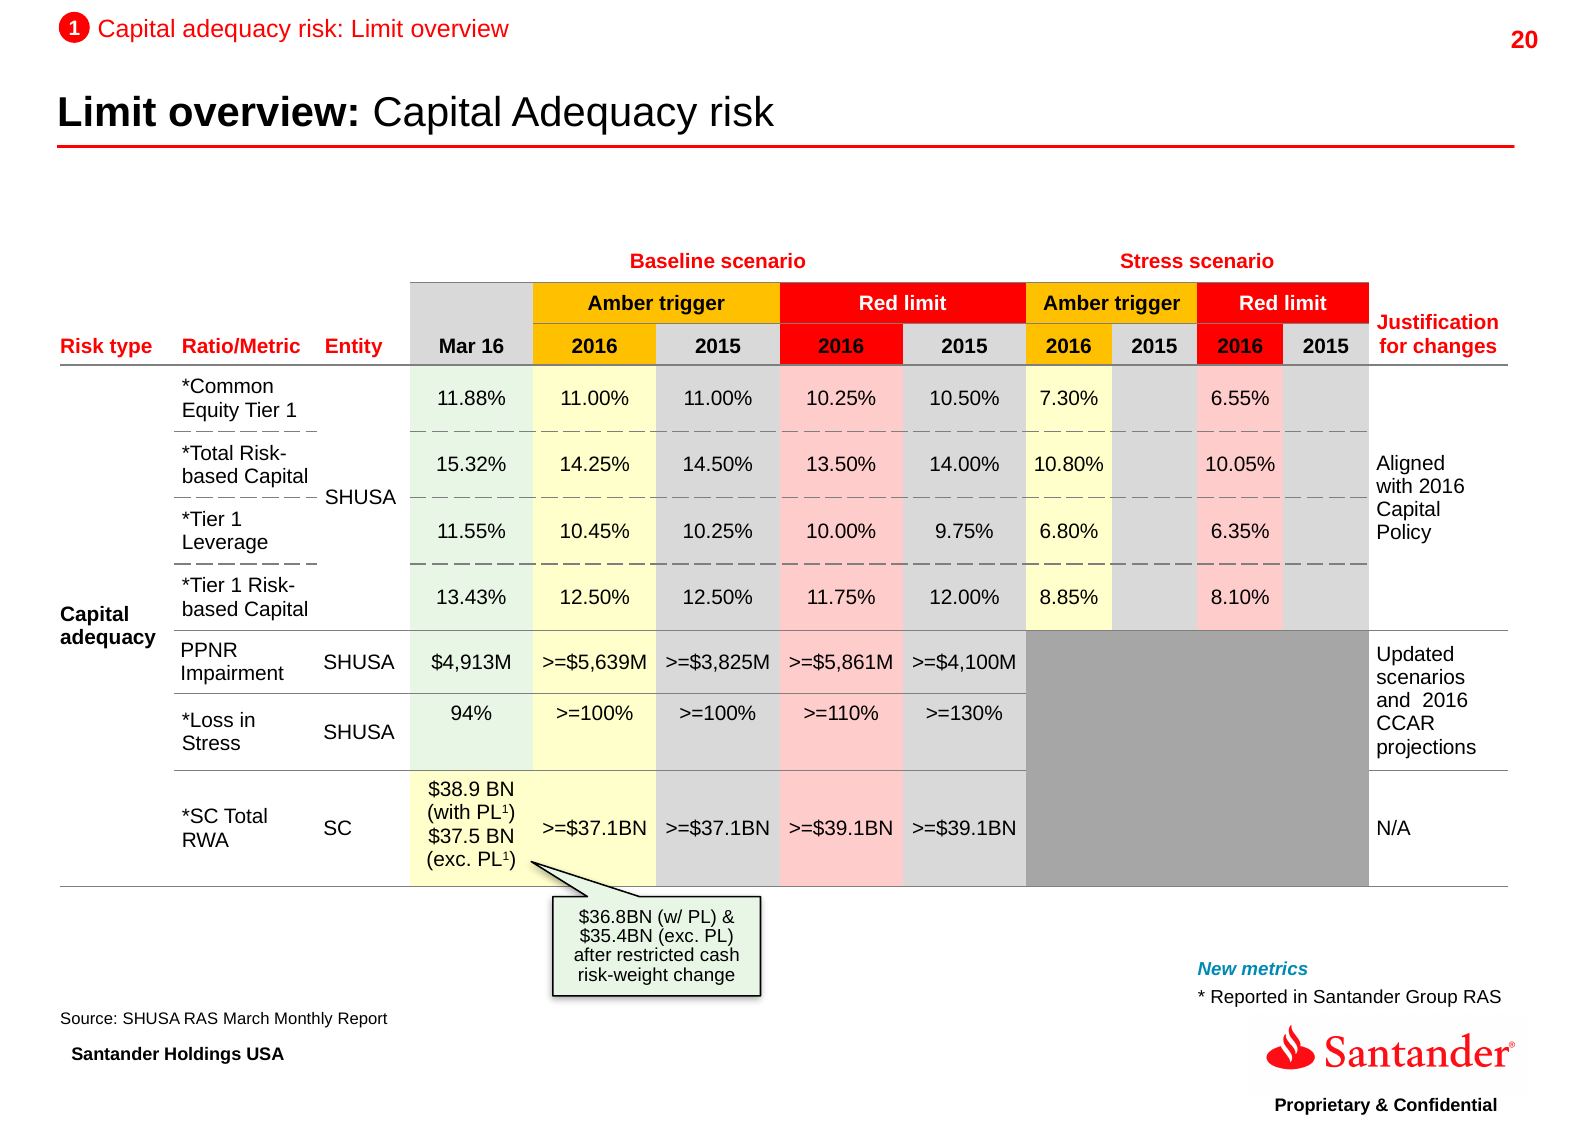

1
Capital adequacy risk: Limit overview
Limit overview: Capital Adequacy risk
|  |  |  | Baseline scenario |  |  |  |  | Stress scenario |  |  |  |  |
| --- | --- | --- | --- | --- | --- | --- | --- | --- | --- | --- | --- | --- |
| Risk type | Ratio/Metric | Entity | Mar 16 | Amber trigger |  | Red limit |  | Amber trigger |  | Red limit |  | Justification for changes |
|  |  |  |  | 2016 | 2015 | 2016 | 2015 | 2016 | 2015 | 2016 | 2015 |  |
| Capital adequacy | \*Common Equity Tier 1 | SHUSA | 11.88% | 11.00% | 11.00% | 10.25% | 10.50% | 7.30% |  | 6.55% |  | Aligned with 2016 Capital Policy |
|  | \*Total Risk-based Capital |  | 15.32% | 14.25% | 14.50% | 13.50% | 14.00% | 10.80% |  | 10.05% |  |  |
|  | \*Tier 1 Leverage |  | 11.55% | 10.45% | 10.25% | 10.00% | 9.75% | 6.80% |  | 6.35% |  |  |
|  | \*Tier 1 Risk-based Capital |  | 13.43% | 12.50% | 12.50% | 11.75% | 12.00% | 8.85% |  | 8.10% |  |  |
|  | PPNR Impairment | SHUSA | $4,913M | >=$5,639M | >=$3,825M | >=$5,861M | >=$4,100M |  |  |  |  | Updated scenarios and 2016 CCAR projections |
|  | \*Loss in Stress | SHUSA | 94% | >=100% | >=100% | >=110% | >=130% |  |  |  |  |  |
|  | \*SC Total RWA | SC | $38.9 BN (with PL1) $37.5 BN (exc. PL1) | >=$37.1BN | >=$37.1BN | >=$39.1BN | >=$39.1BN |  |  |  |  | N/A |
$36.8BN (w/ PL) & $35.4BN (exc. PL) after restricted cash risk-weight change
New metrics
* Reported in Santander Group RAS
Source: SHUSA RAS March Monthly Report